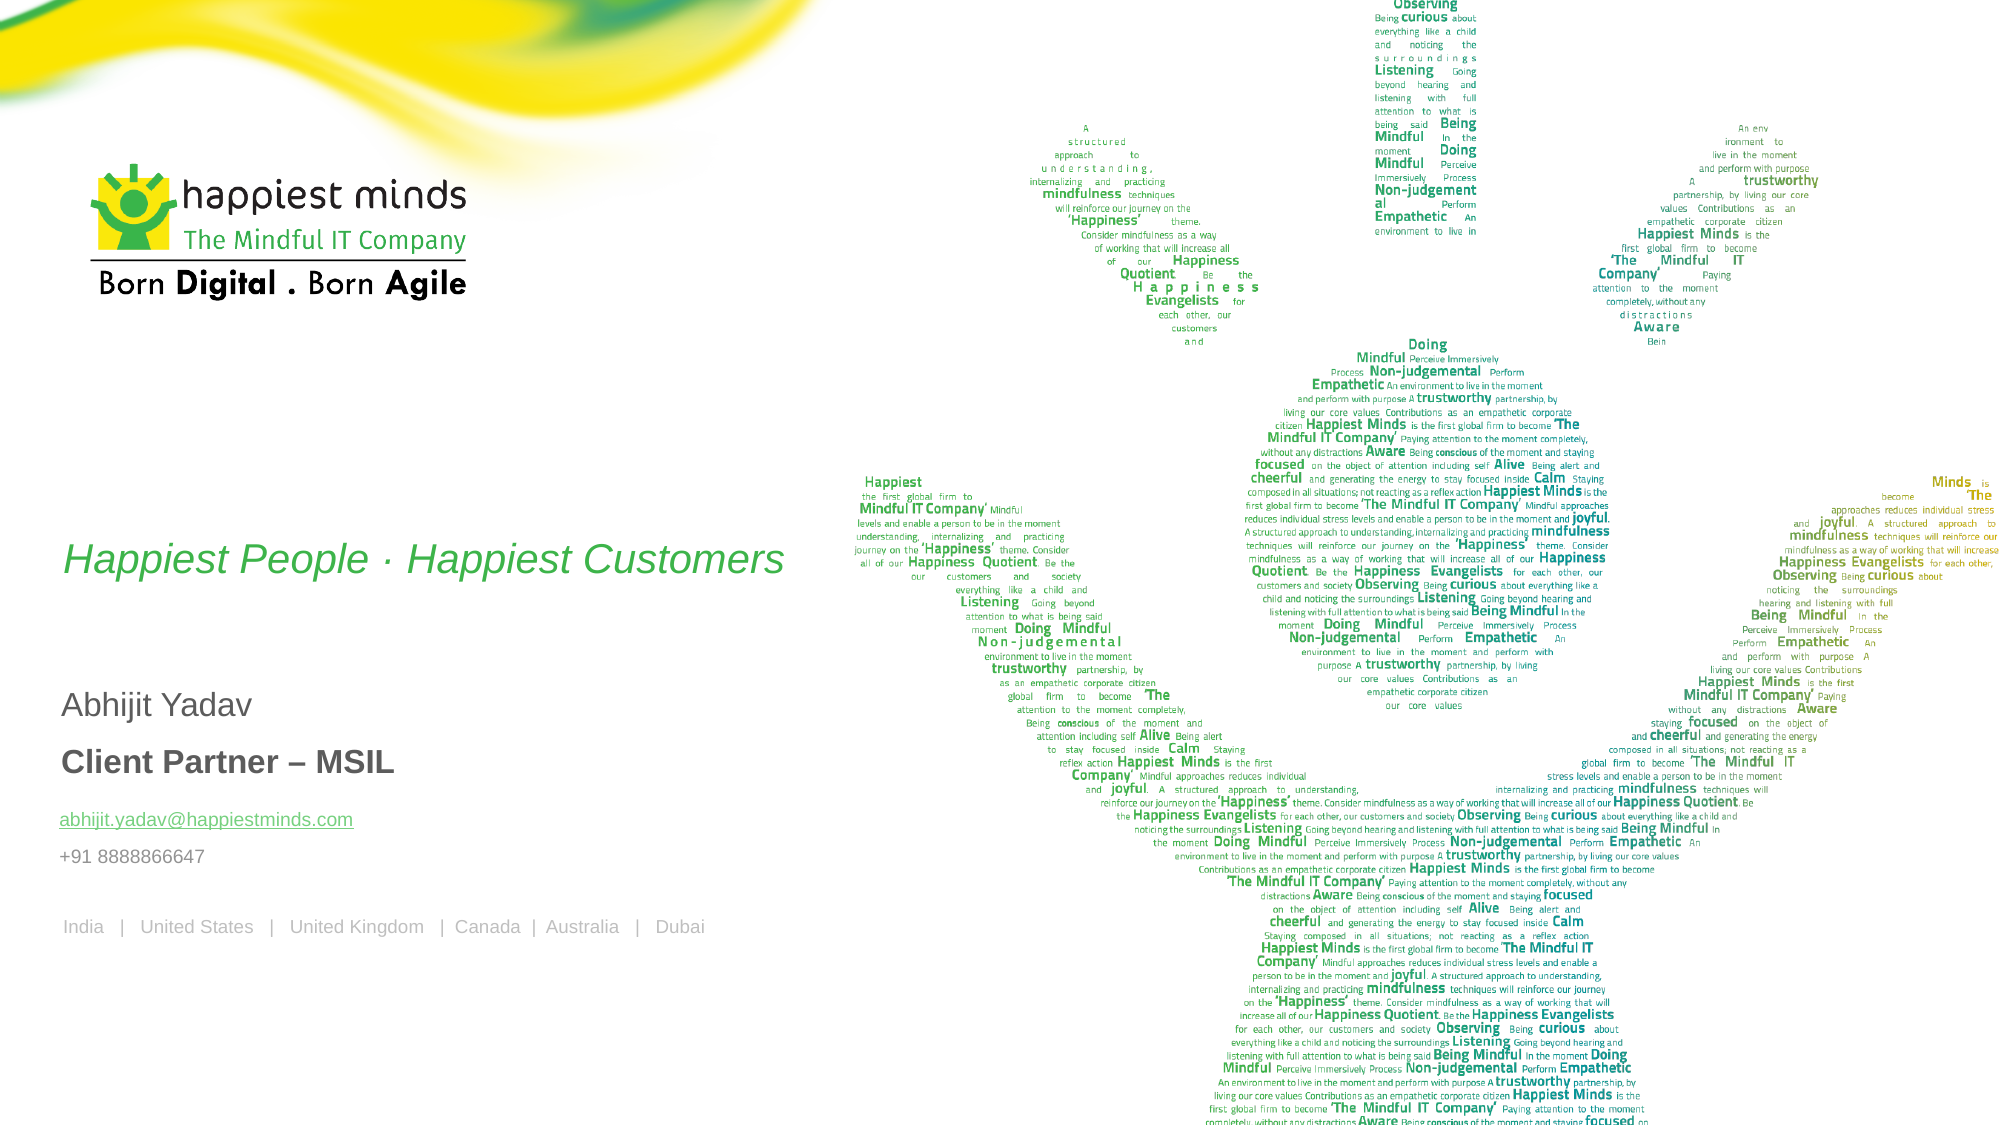

Abhijit Yadav
Client Partner – MSIL
abhijit.yadav@happiestminds.com
+91 8888866647